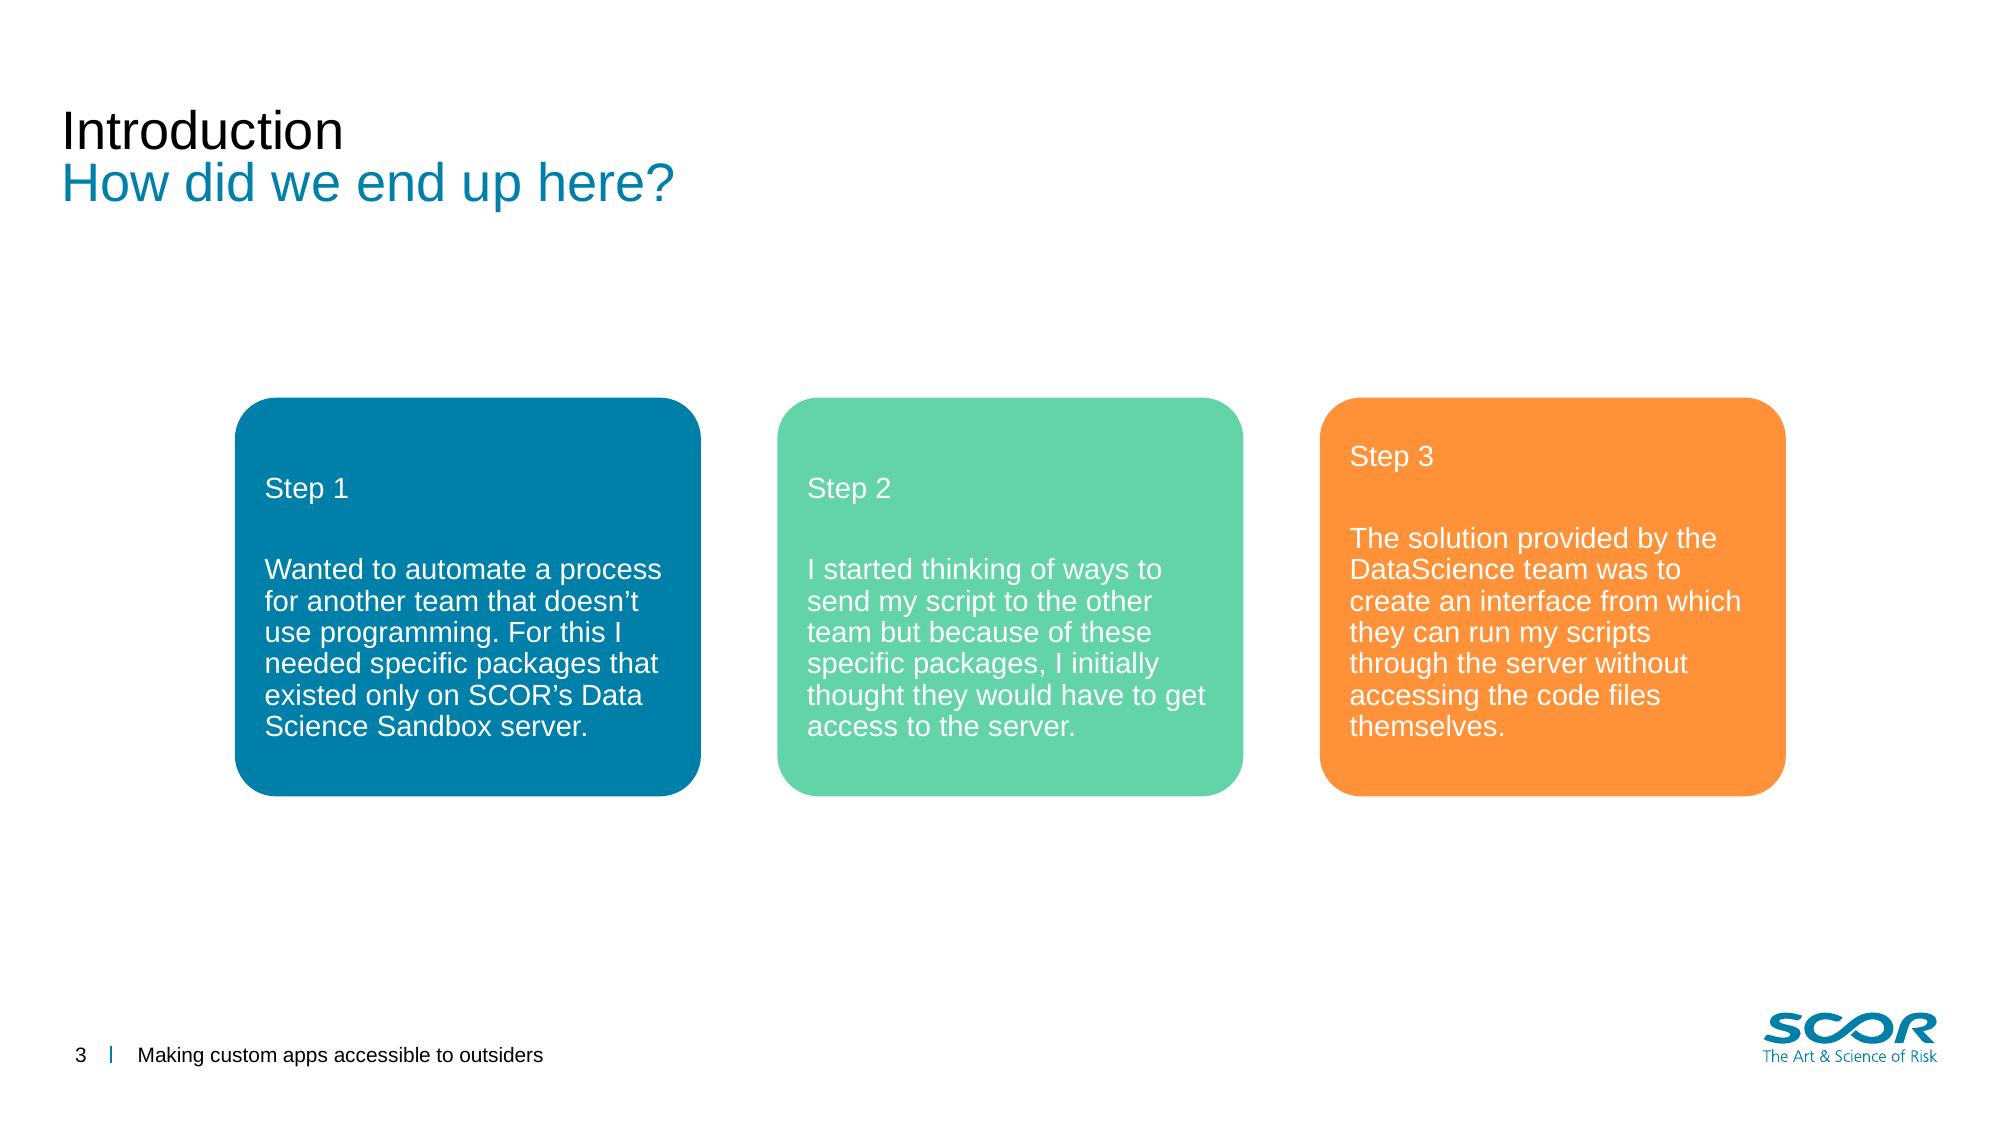

# Introduction
How did we end up here?
Step 1
Wanted to automate a process for another team that doesn’t use programming. For this I needed specific packages that existed only on SCOR’s Data Science Sandbox server.
Step 2
I started thinking of ways to send my script to the other team but because of these specific packages, I initially thought they would have to get access to the server.
Step 3
The solution provided by the DataScience team was to create an interface from which they can run my scripts through the server without accessing the code files themselves.
3
Making custom apps accessible to outsiders